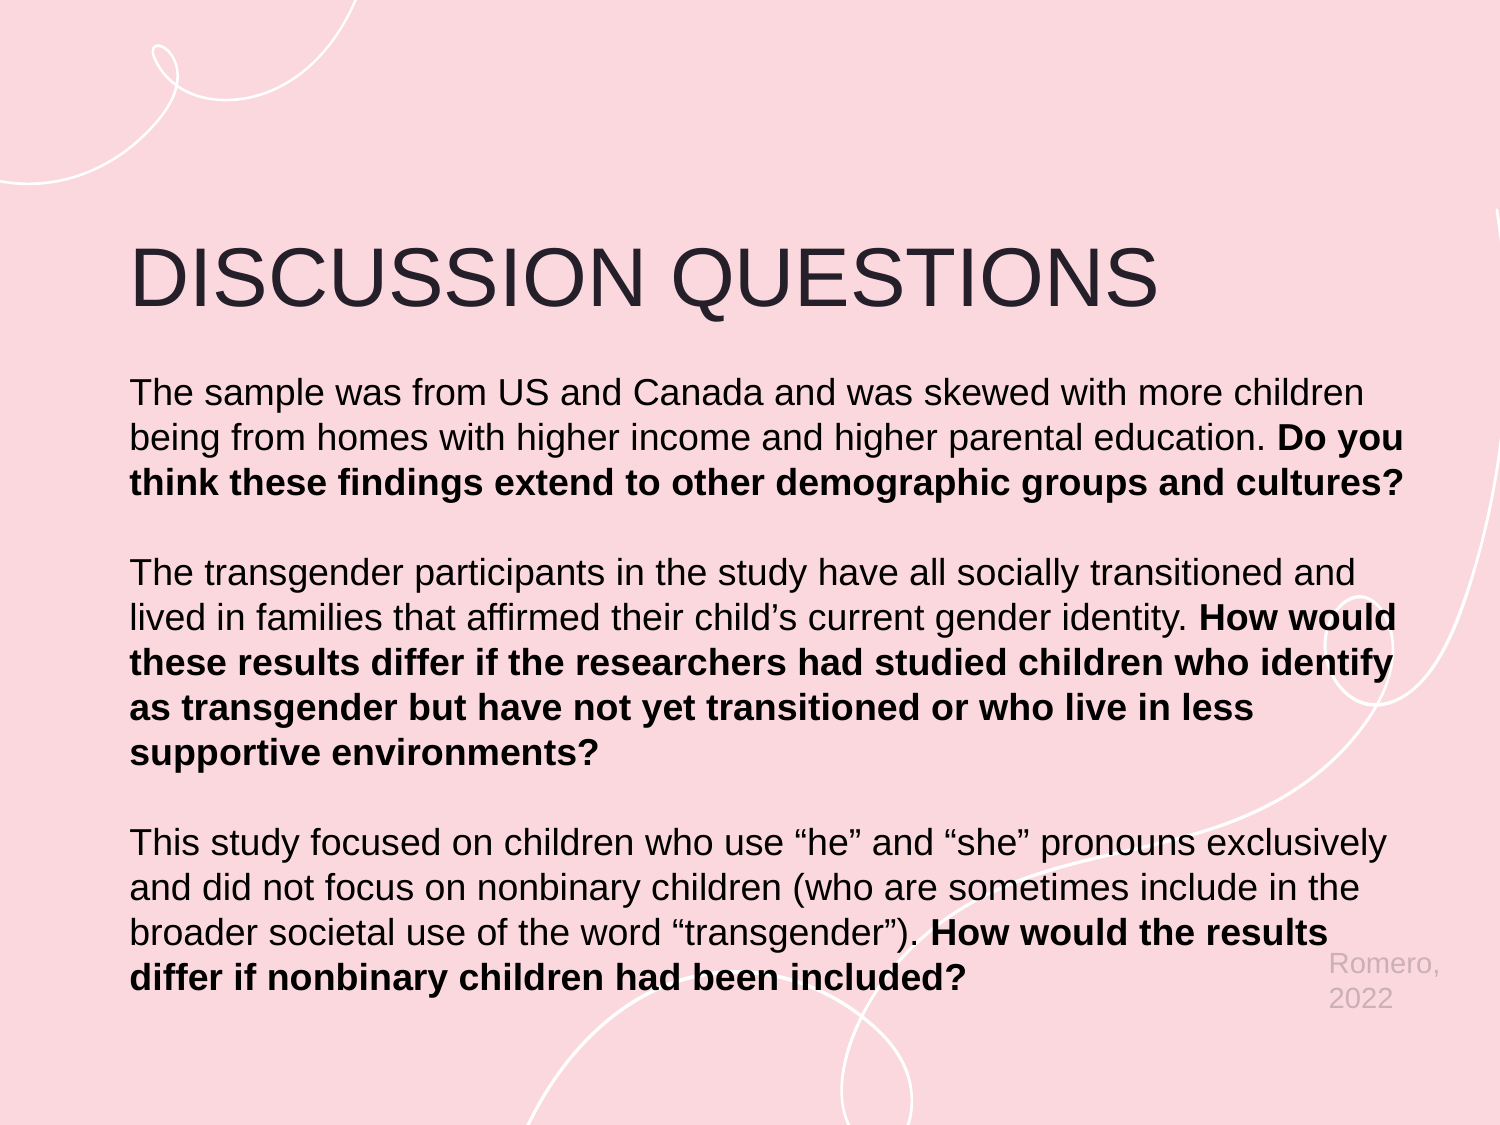

# DISCUSSION QUESTIONS
The sample was from US and Canada and was skewed with more children being from homes with higher income and higher parental education. Do you think these findings extend to other demographic groups and cultures?

The transgender participants in the study have all socially transitioned and lived in families that affirmed their child’s current gender identity. How would these results differ if the researchers had studied children who identify as transgender but have not yet transitioned or who live in less supportive environments?

This study focused on children who use “he” and “she” pronouns exclusively and did not focus on nonbinary children (who are sometimes include in the broader societal use of the word “transgender”). How would the results differ if nonbinary children had been included?

Romero, 2022